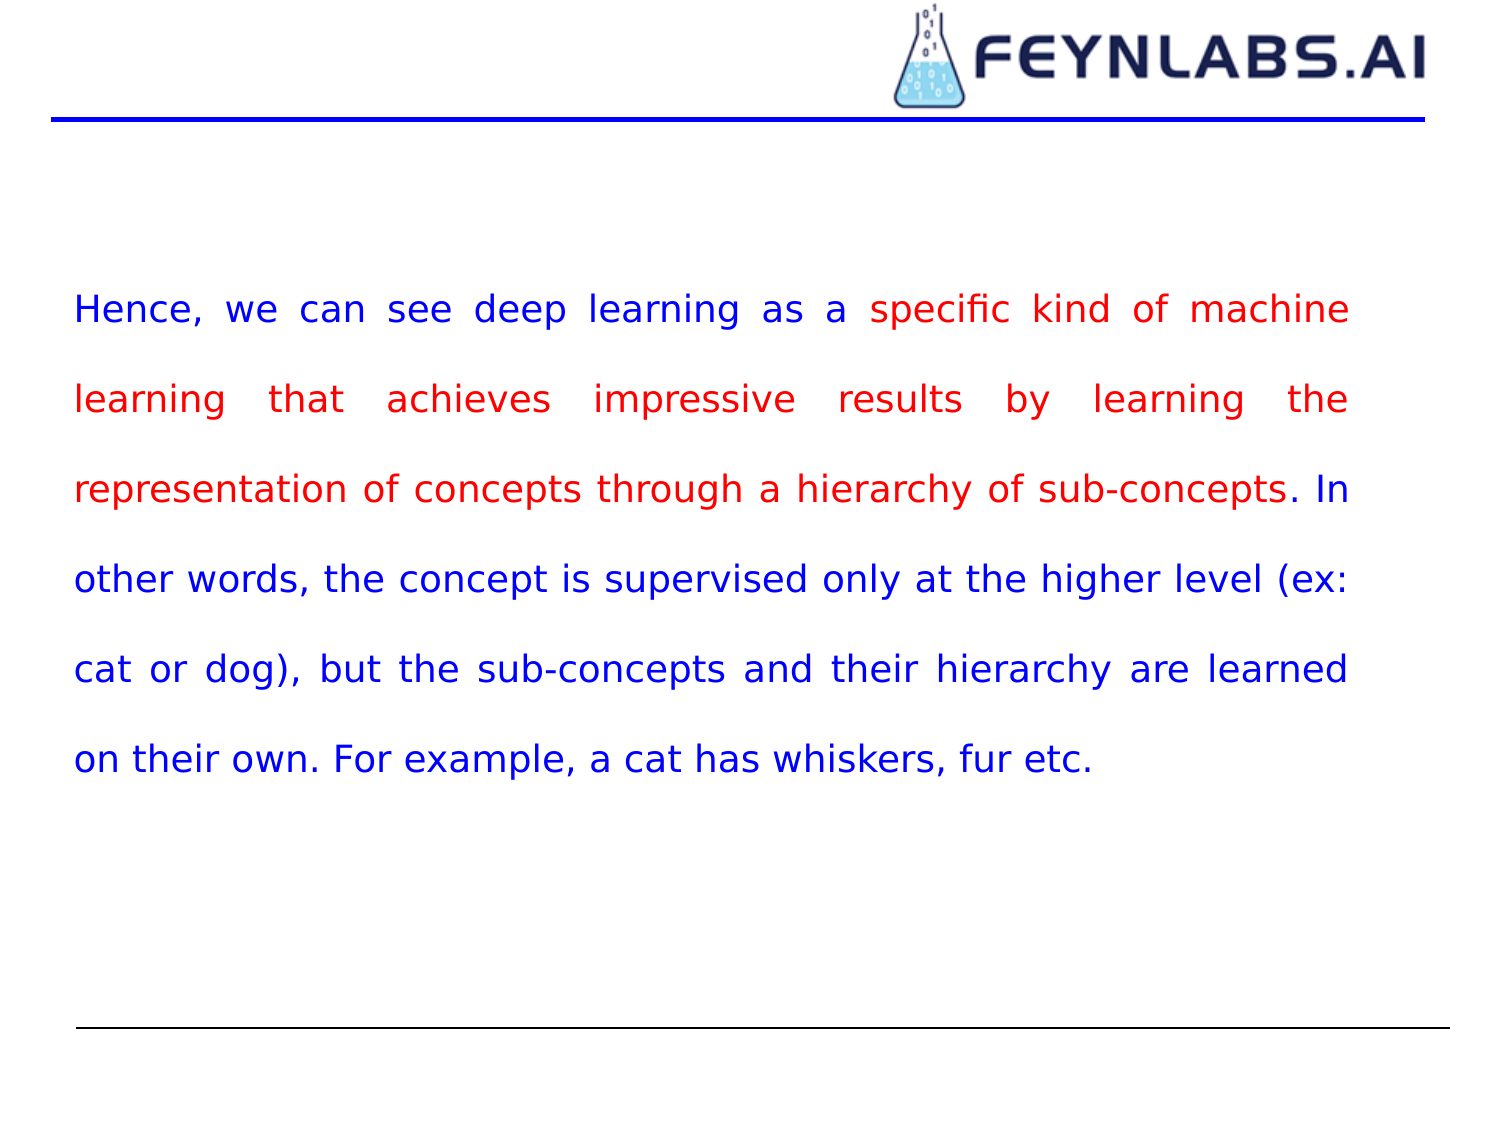

Hence, we can see deep learning as a specific kind of machine learning that achieves impressive results by learning the representation of concepts through a hierarchy of sub-concepts. In other words, the concept is supervised only at the higher level (ex: cat or dog), but the sub-concepts and their hierarchy are learned on their own. For example, a cat has whiskers, fur etc.